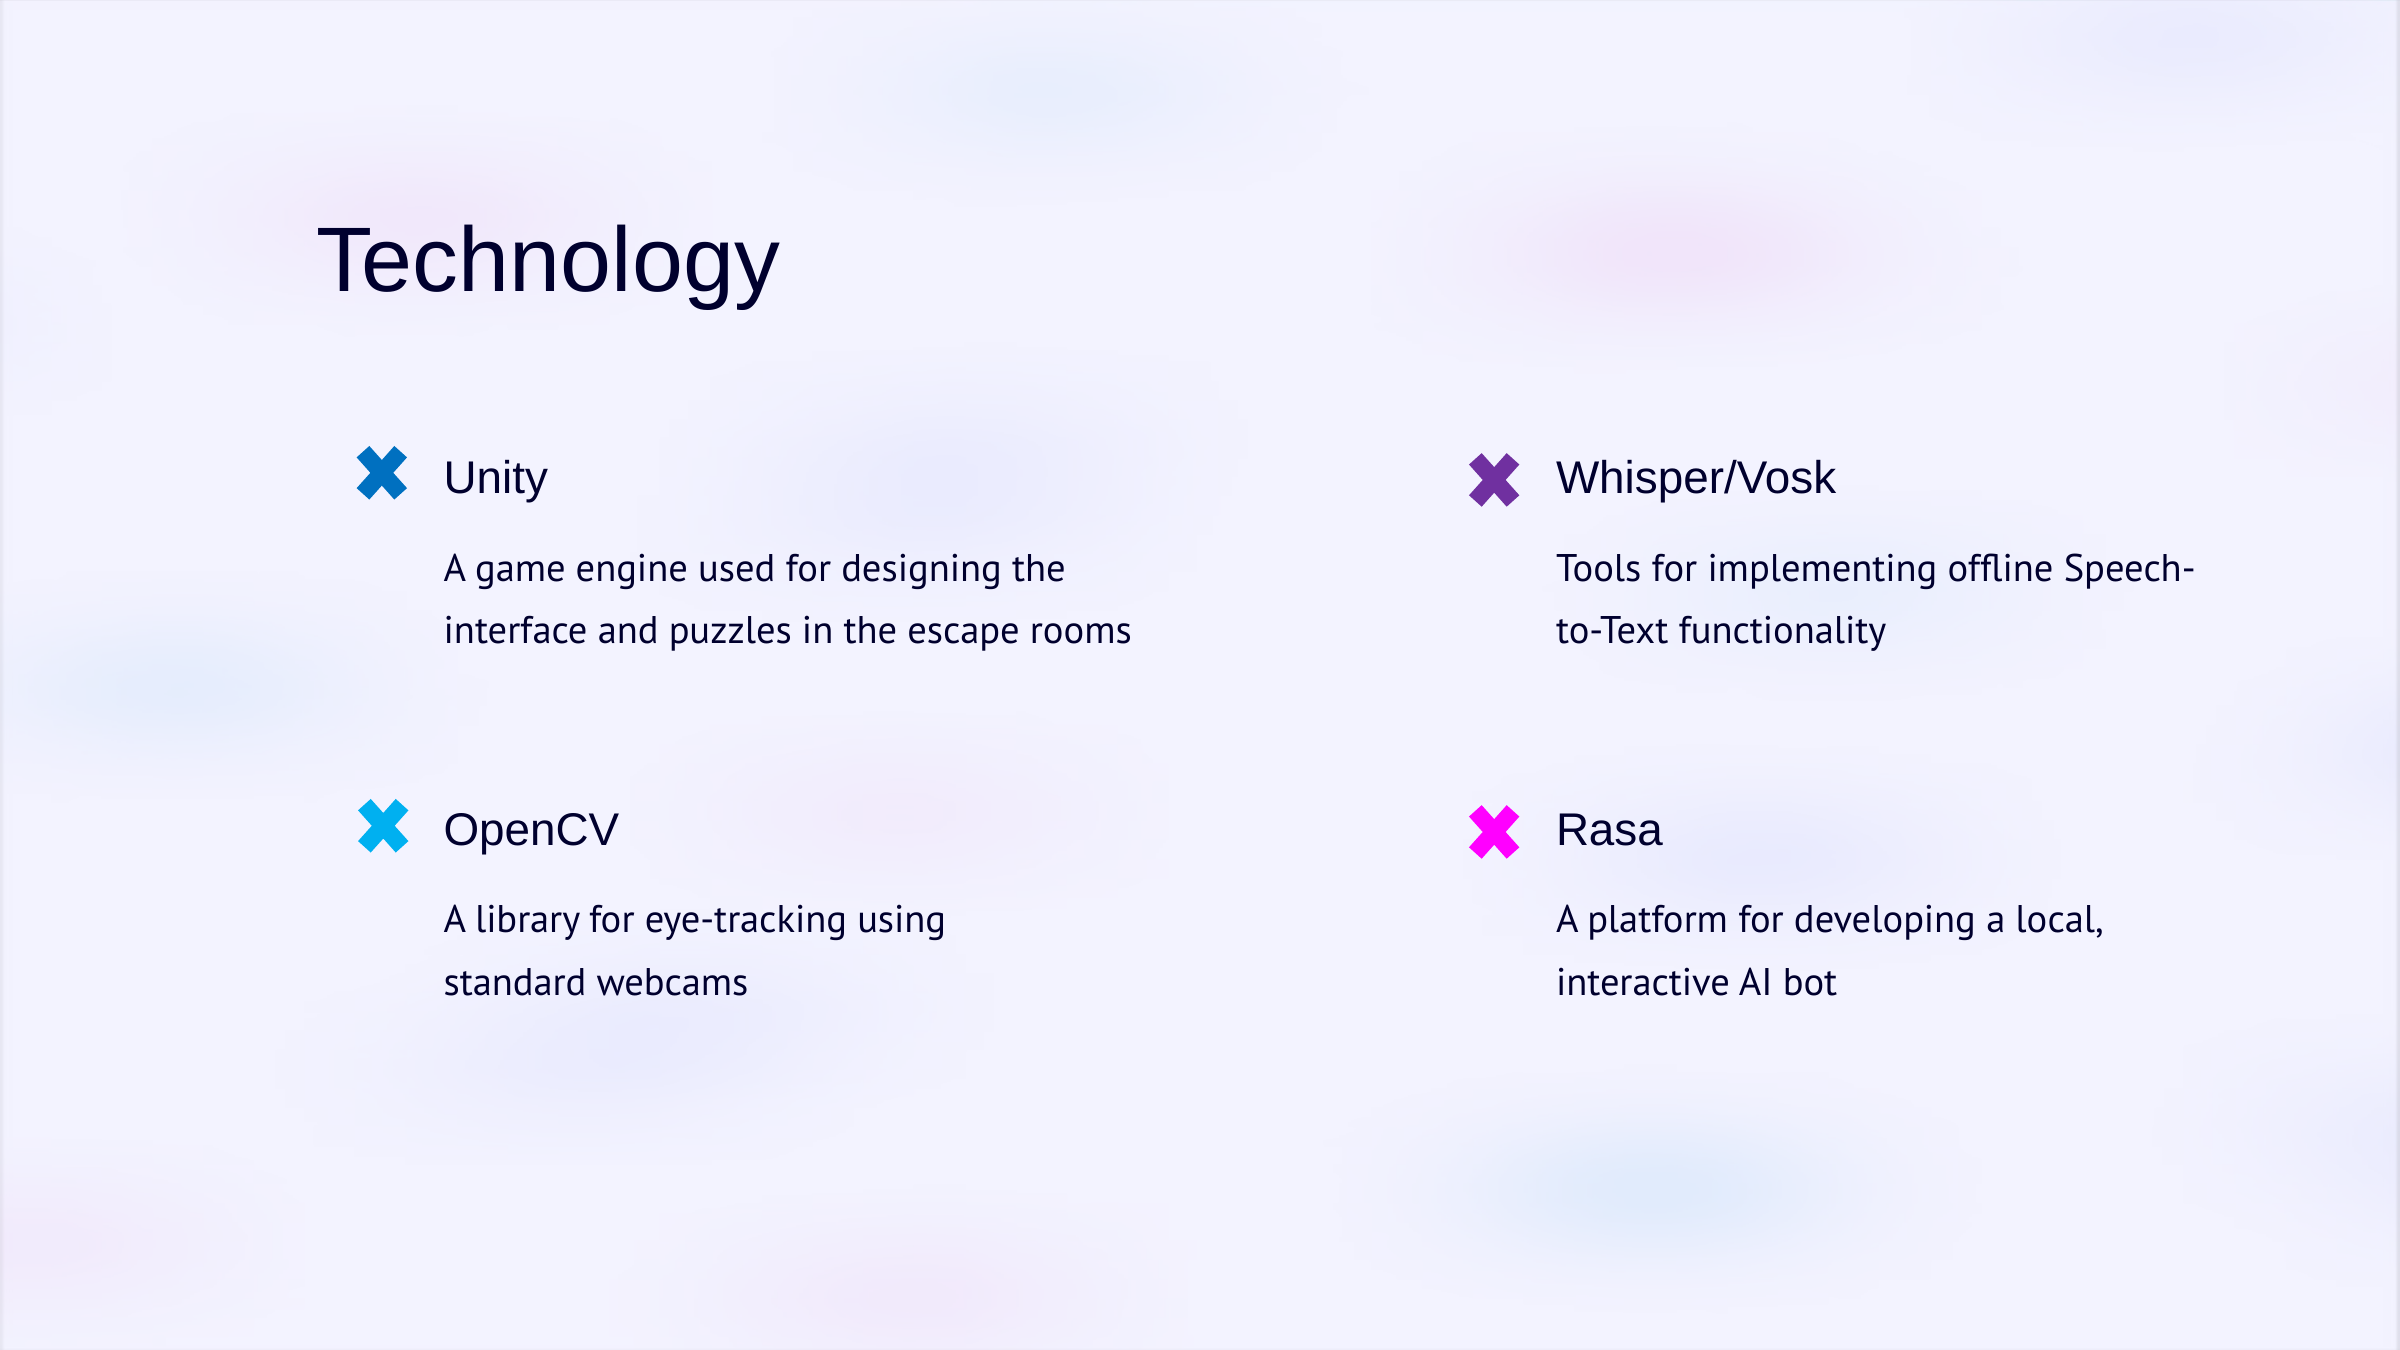

Technology

Unity
Whisper/Vosk
A game engine used for designing the interface and puzzles in the escape rooms
Tools for implementing offline Speech-to-Text functionality

OpenCV
Rasa
A library for eye-tracking using standard webcams
A platform for developing a local, interactive AI bot